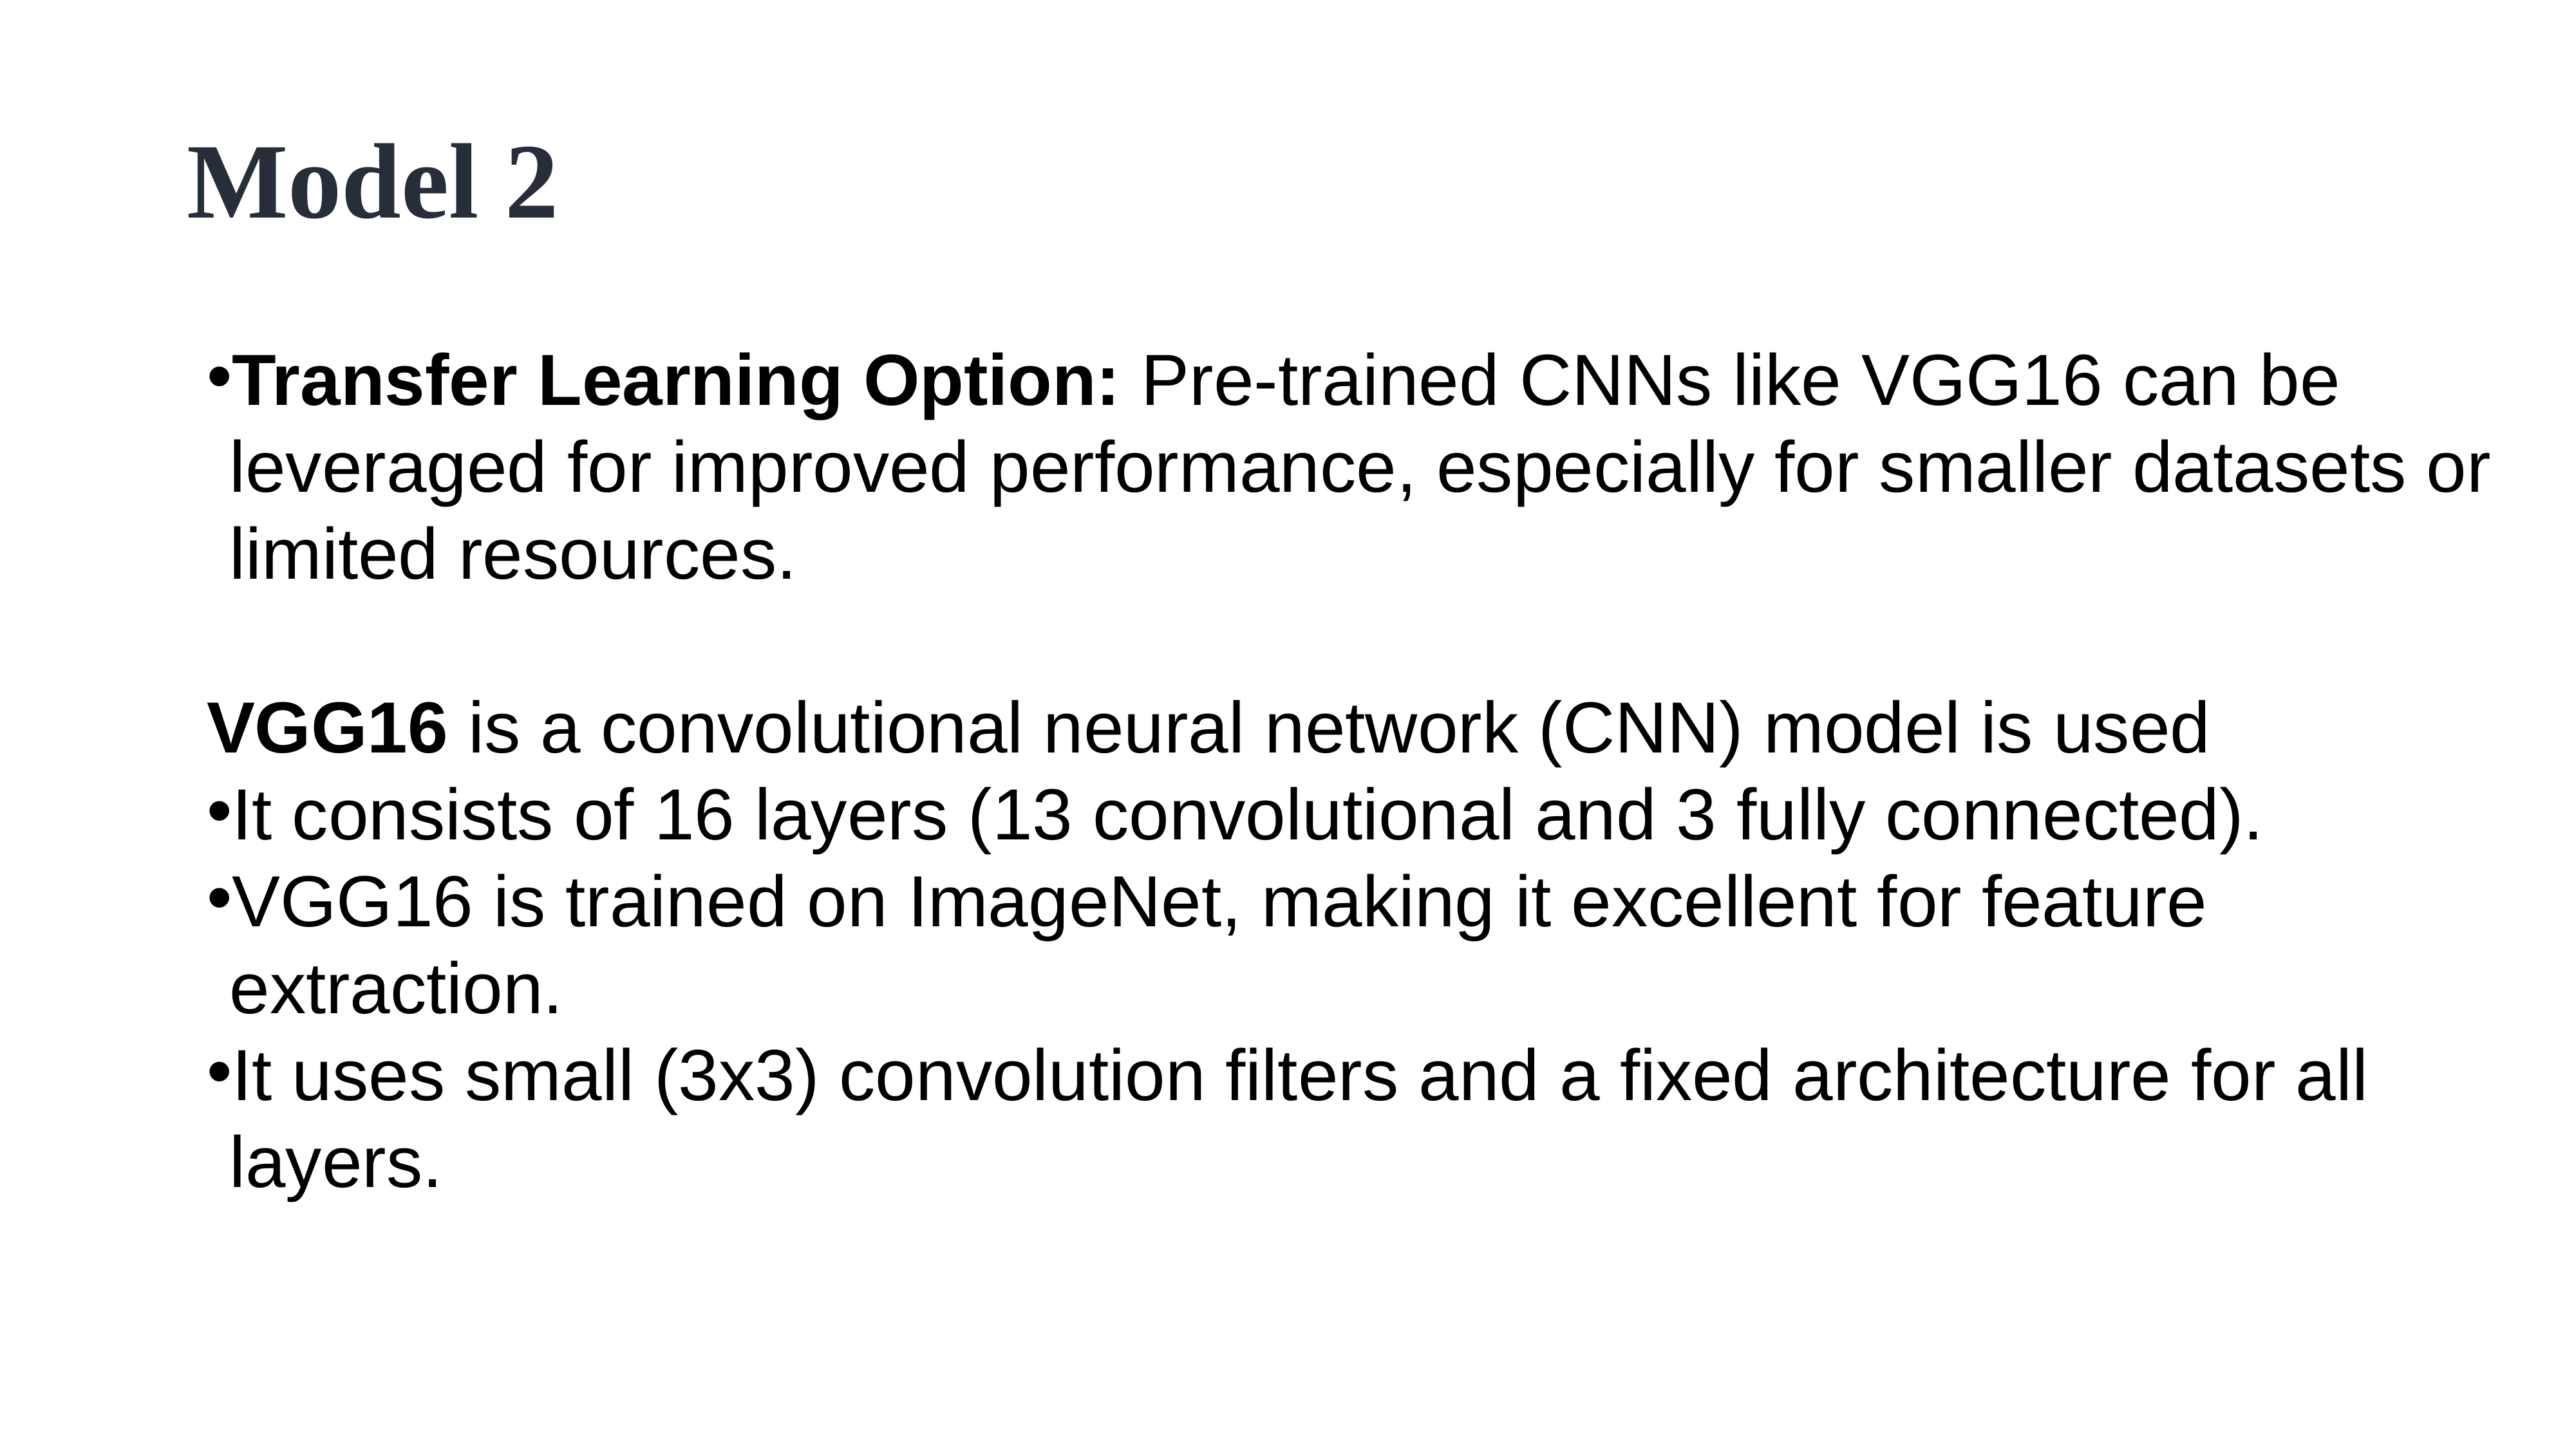

# Model 2
Transfer Learning Option: Pre-trained CNNs like VGG16 can be leveraged for improved performance, especially for smaller datasets or limited resources.

VGG16 is a convolutional neural network (CNN) model is used
It consists of 16 layers (13 convolutional and 3 fully connected).
VGG16 is trained on ImageNet, making it excellent for feature extraction.
It uses small (3x3) convolution filters and a fixed architecture for all layers.